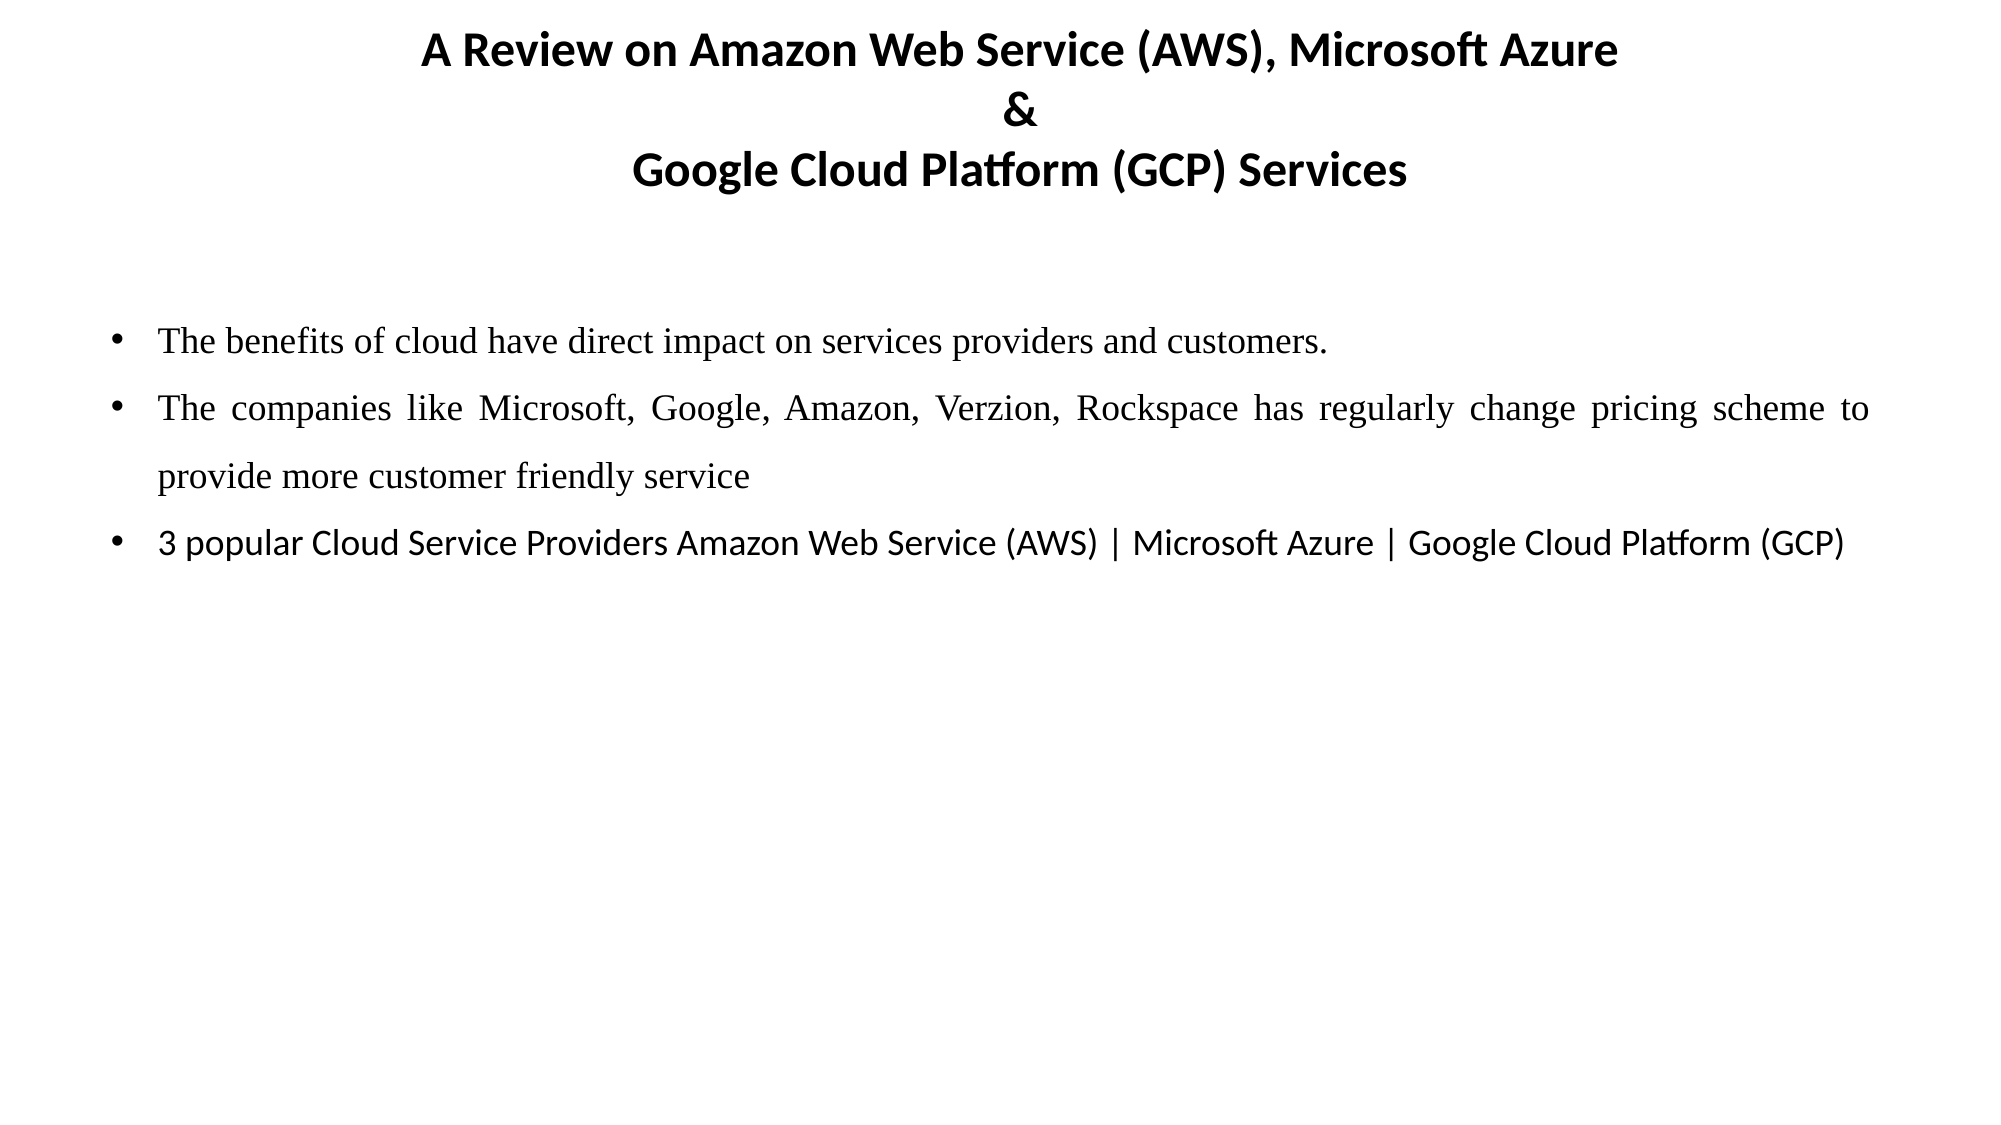

A Review on Amazon Web Service (AWS), Microsoft Azure
&
Google Cloud Platform (GCP) Services

The benefits of cloud have direct impact on services providers and customers.
The companies like Microsoft, Google, Amazon, Verzion, Rockspace has regularly change pricing scheme to provide more customer friendly service
3 popular Cloud Service Providers Amazon Web Service (AWS) | Microsoft Azure | Google Cloud Platform (GCP)